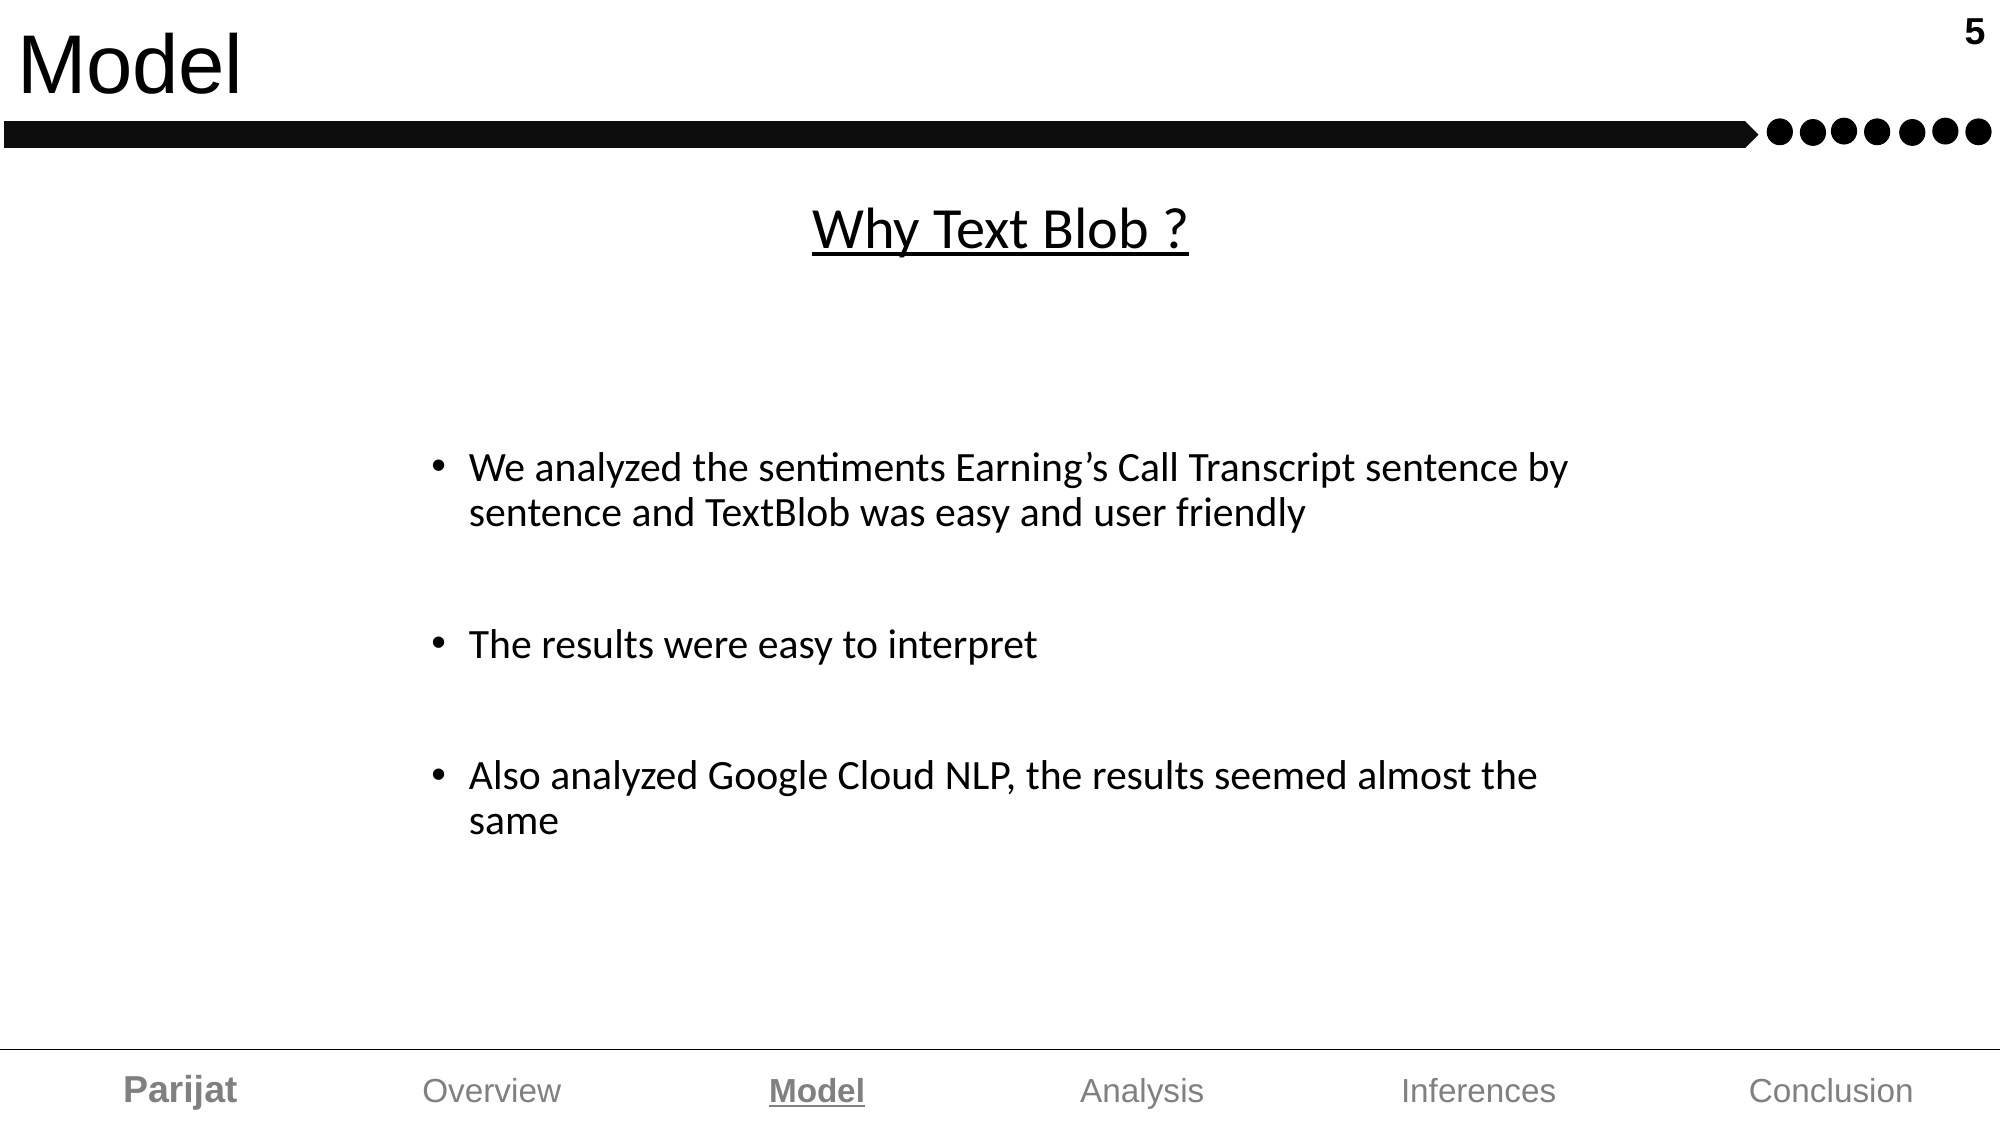

5

Model

Why Text Blob ?
We analyzed the sentiments Earning’s Call Transcript sentence by sentence and TextBlob was easy and user friendly

The results were easy to interpret

Also analyzed Google Cloud NLP, the results seemed almost the same
Inferences
Conclusion
Parijat
Overview
Model
Analysis